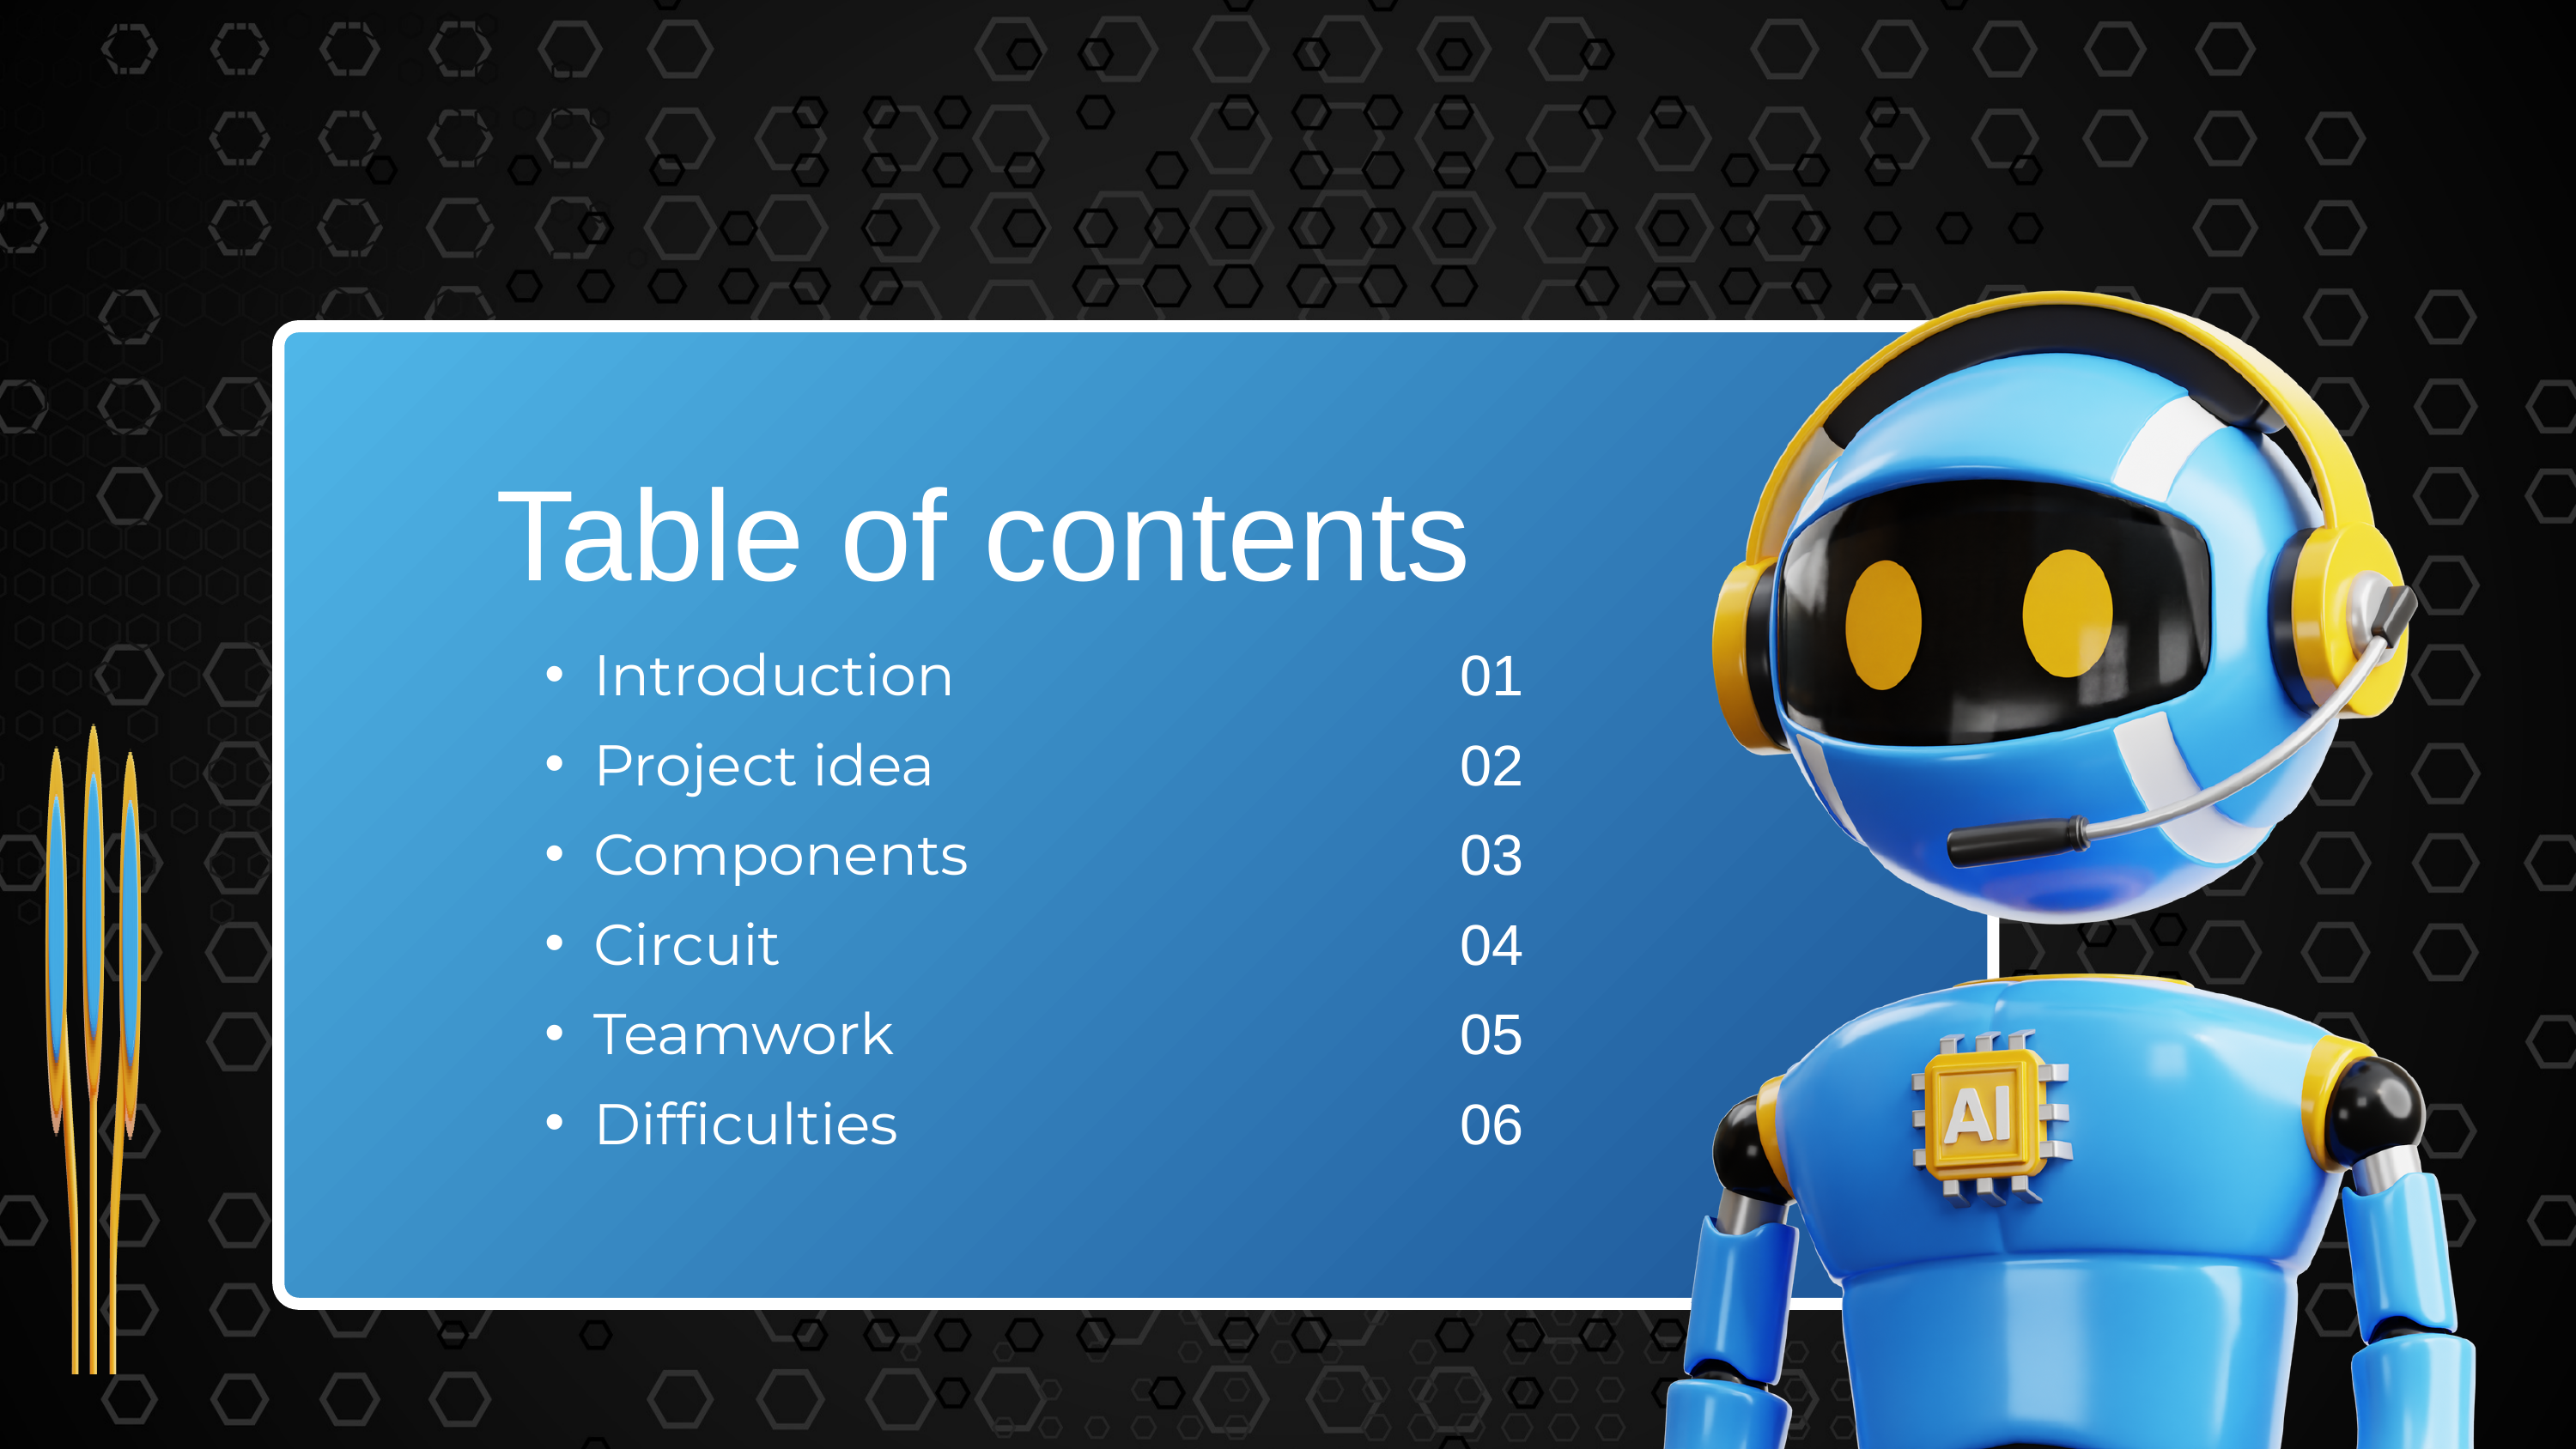

Table of contents
Introduction
Project idea
Components
Circuit
Teamwork
Difficulties
01
02
03
04
05
06